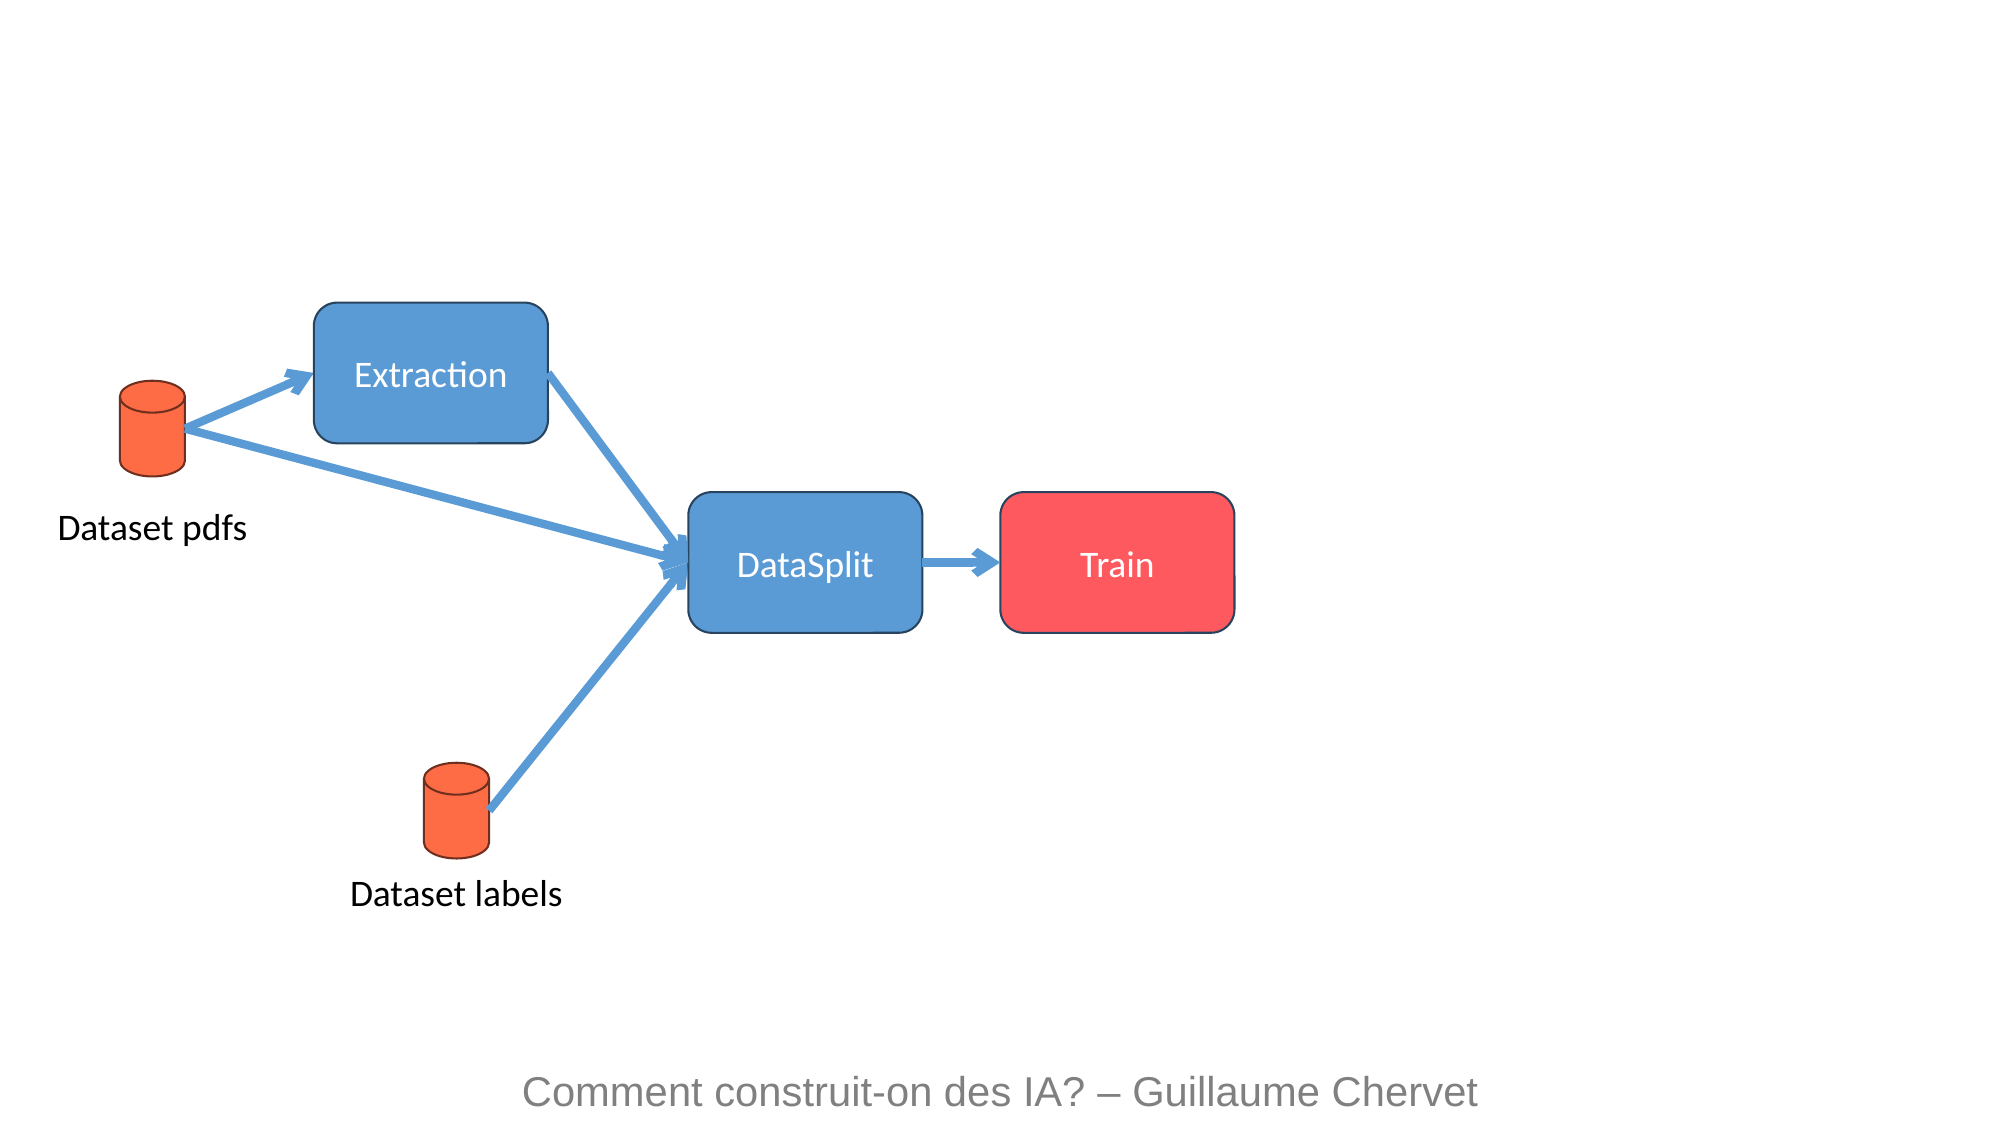

#
Extraction

DataSplit
Train
Dataset pdfs

Dataset labels

Comment construit-on des IA? – Guillaume Chervet